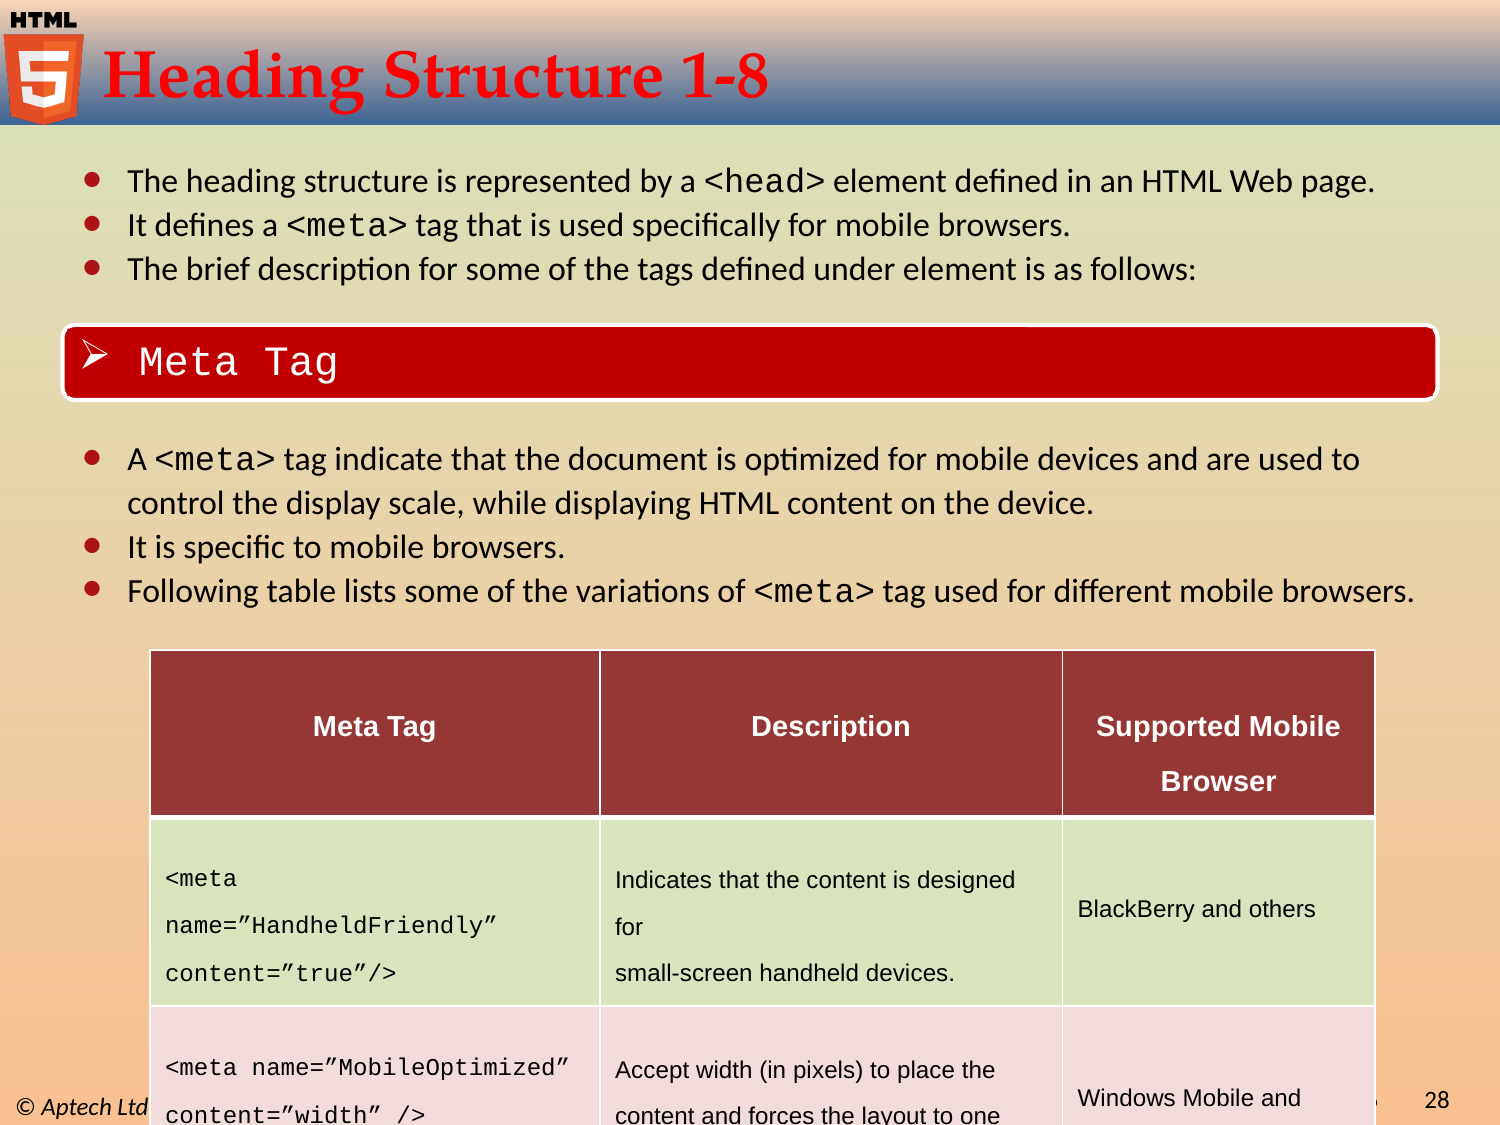

# Heading Structure 1-8
The heading structure is represented by a <head> element defined in an HTML Web page.
It defines a <meta> tag that is used specifically for mobile browsers.
The brief description for some of the tags defined under element is as follows:

 Meta Tag
A <meta> tag indicate that the document is optimized for mobile devices and are used to control the display scale, while displaying HTML content on the device.
It is specific to mobile browsers.
Following table lists some of the variations of <meta> tag used for different mobile browsers.
| Meta Tag | Description | Supported Mobile Browser |
| --- | --- | --- |
| <meta name=”HandheldFriendly” content=”true”/> | Indicates that the content is designed for small-screen handheld devices. | BlackBerry and others |
| <meta name=”MobileOptimized” content=”width” /> | Accept width (in pixels) to place the content and forces the layout to one column in the browser | Windows Mobile and Windows Phone |
Building a Mobile Web Application / Session 16
28